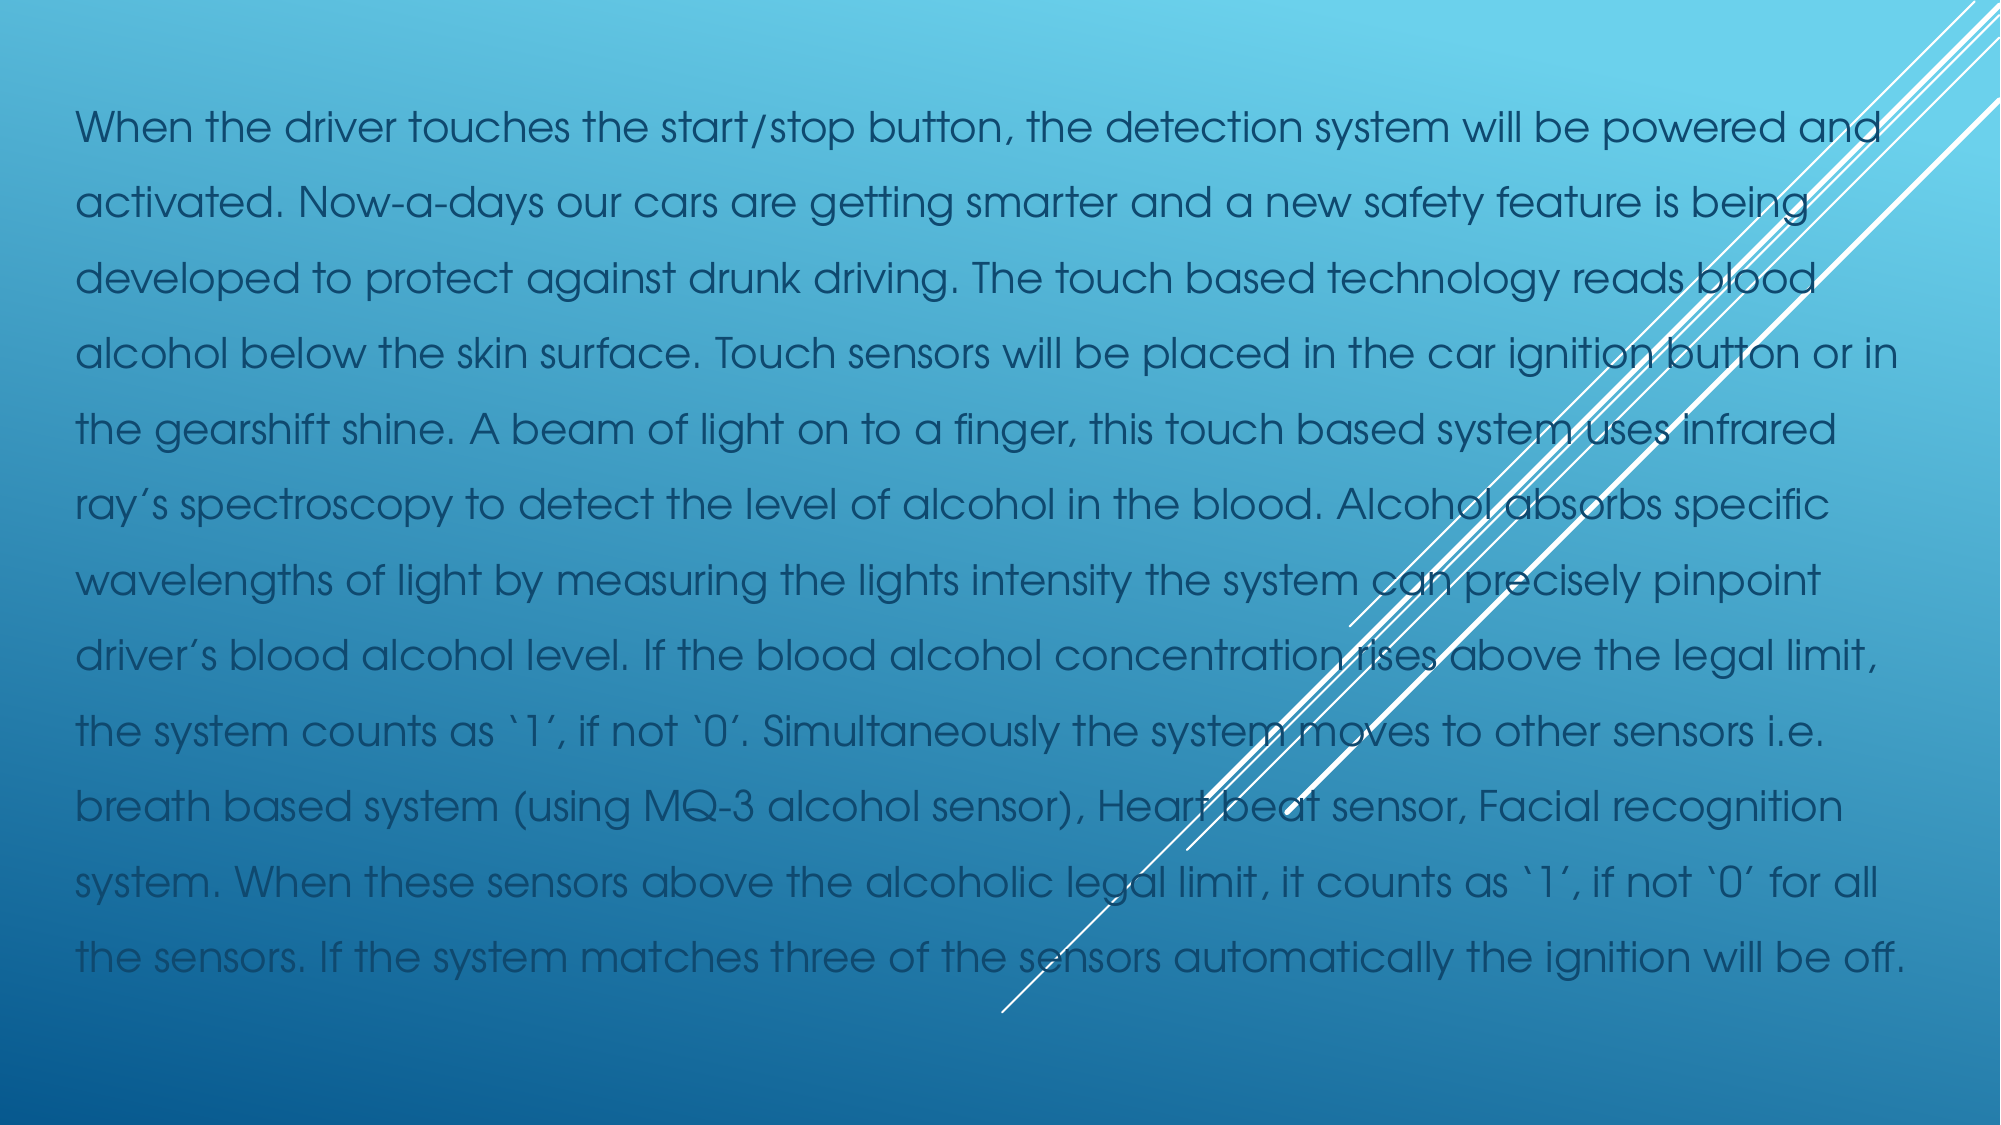

When the driver touches the start/stop button, the detection system will be powered and activated. Now-a-days our cars are getting smarter and a new safety feature is being developed to protect against drunk driving. The touch based technology reads blood alcohol below the skin surface. Touch sensors will be placed in the car ignition button or in the gearshift shine. A beam of light on to a finger, this touch based system uses infrared ray’s spectroscopy to detect the level of alcohol in the blood. Alcohol absorbs specific wavelengths of light by measuring the lights intensity the system can precisely pinpoint driver’s blood alcohol level. If the blood alcohol concentration rises above the legal limit, the system counts as ‘1’, if not ‘0’. Simultaneously the system moves to other sensors i.e. breath based system (using MQ-3 alcohol sensor), Heart beat sensor, Facial recognition system. When these sensors above the alcoholic legal limit, it counts as ‘1’, if not ‘0’ for all the sensors. If the system matches three of the sensors automatically the ignition will be off.